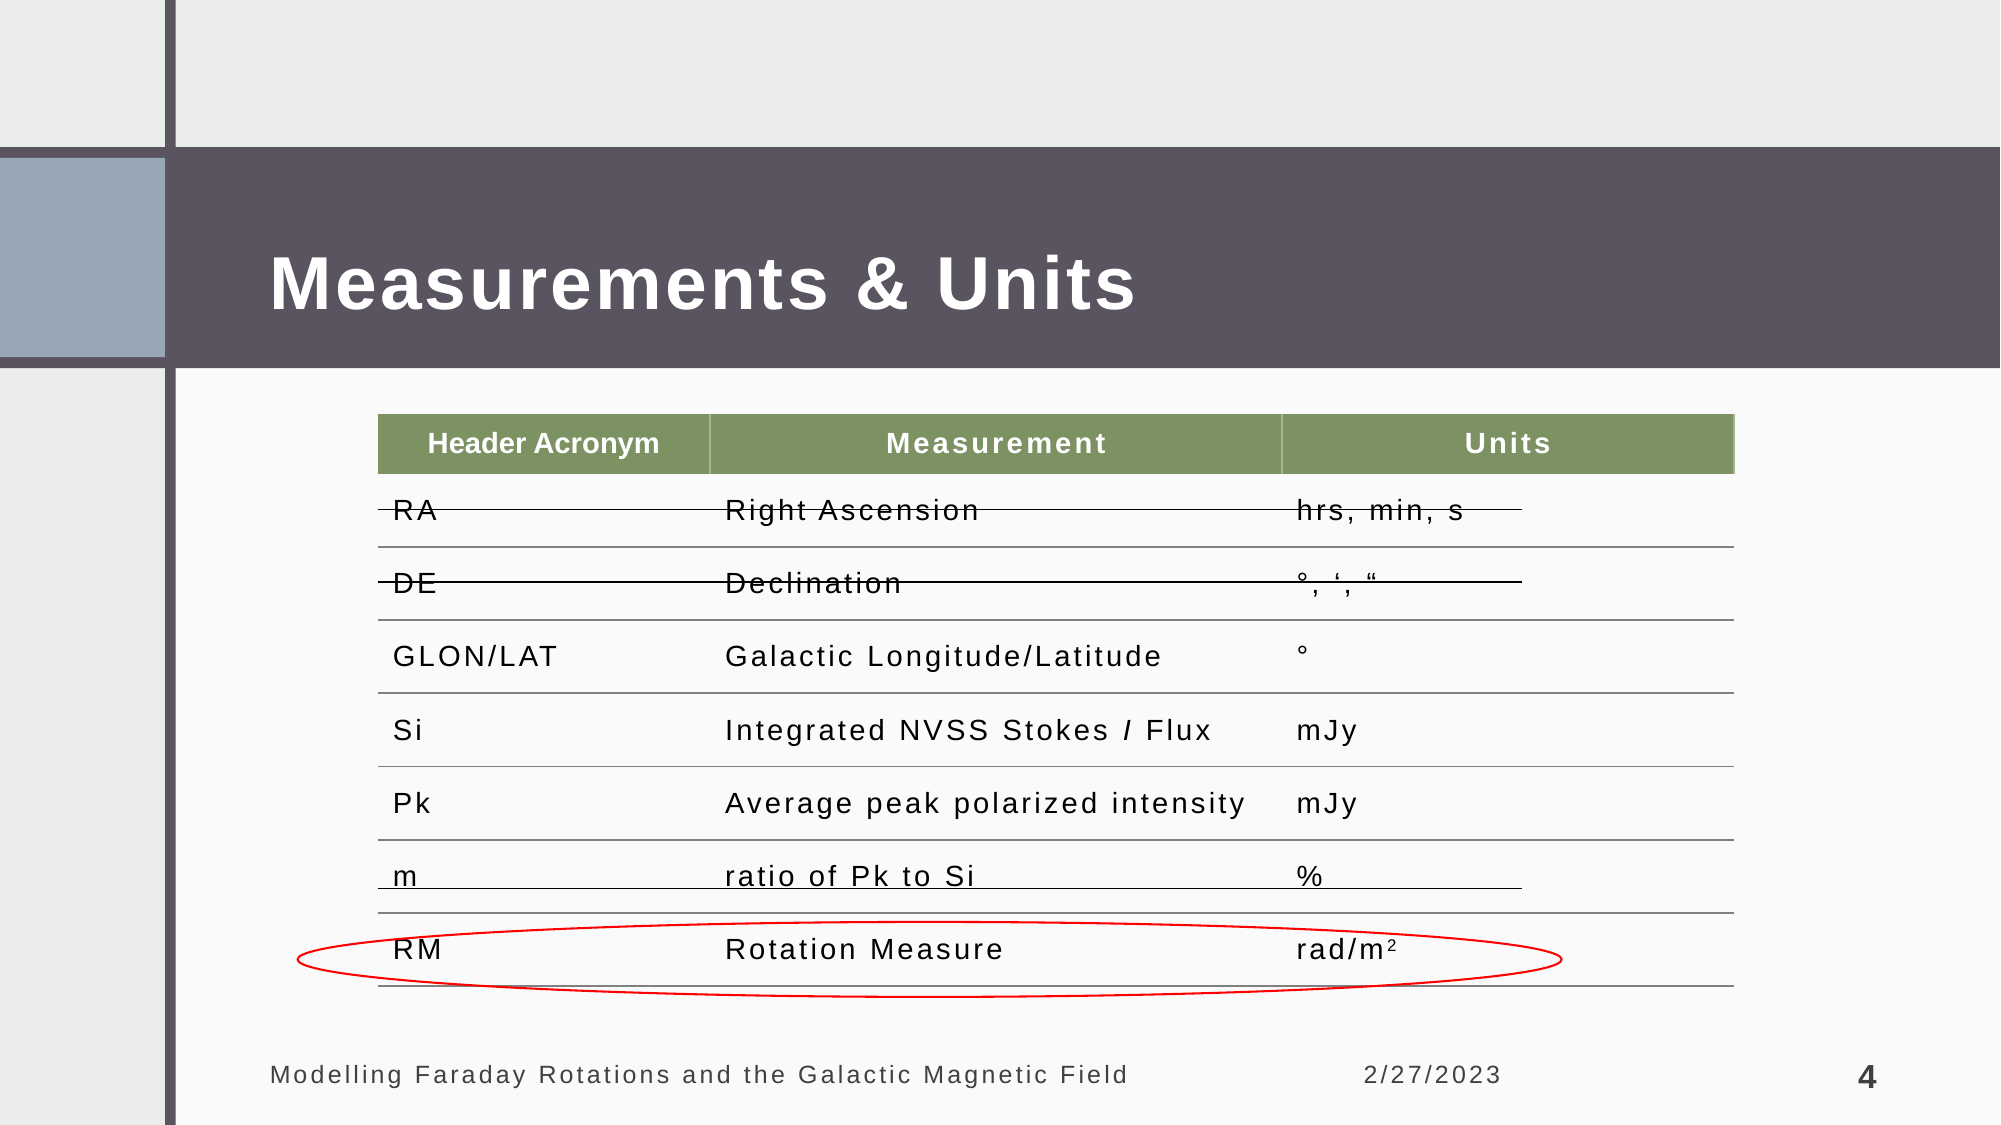

# Measurements & Units
| Header Acronym | Measurement | Units |
| --- | --- | --- |
| RA | Right Ascension | hrs, min, s |
| DE | Declination | °, ‘, “ |
| GLON/LAT | Galactic Longitude/Latitude | ° |
| Si | Integrated NVSS Stokes I Flux | mJy |
| Pk | Average peak polarized intensity | mJy |
| m | ratio of Pk to Si | % |
| RM | Rotation Measure | rad/m2 |

Modelling Faraday Rotations and the Galactic Magnetic Field
2/27/2023
4